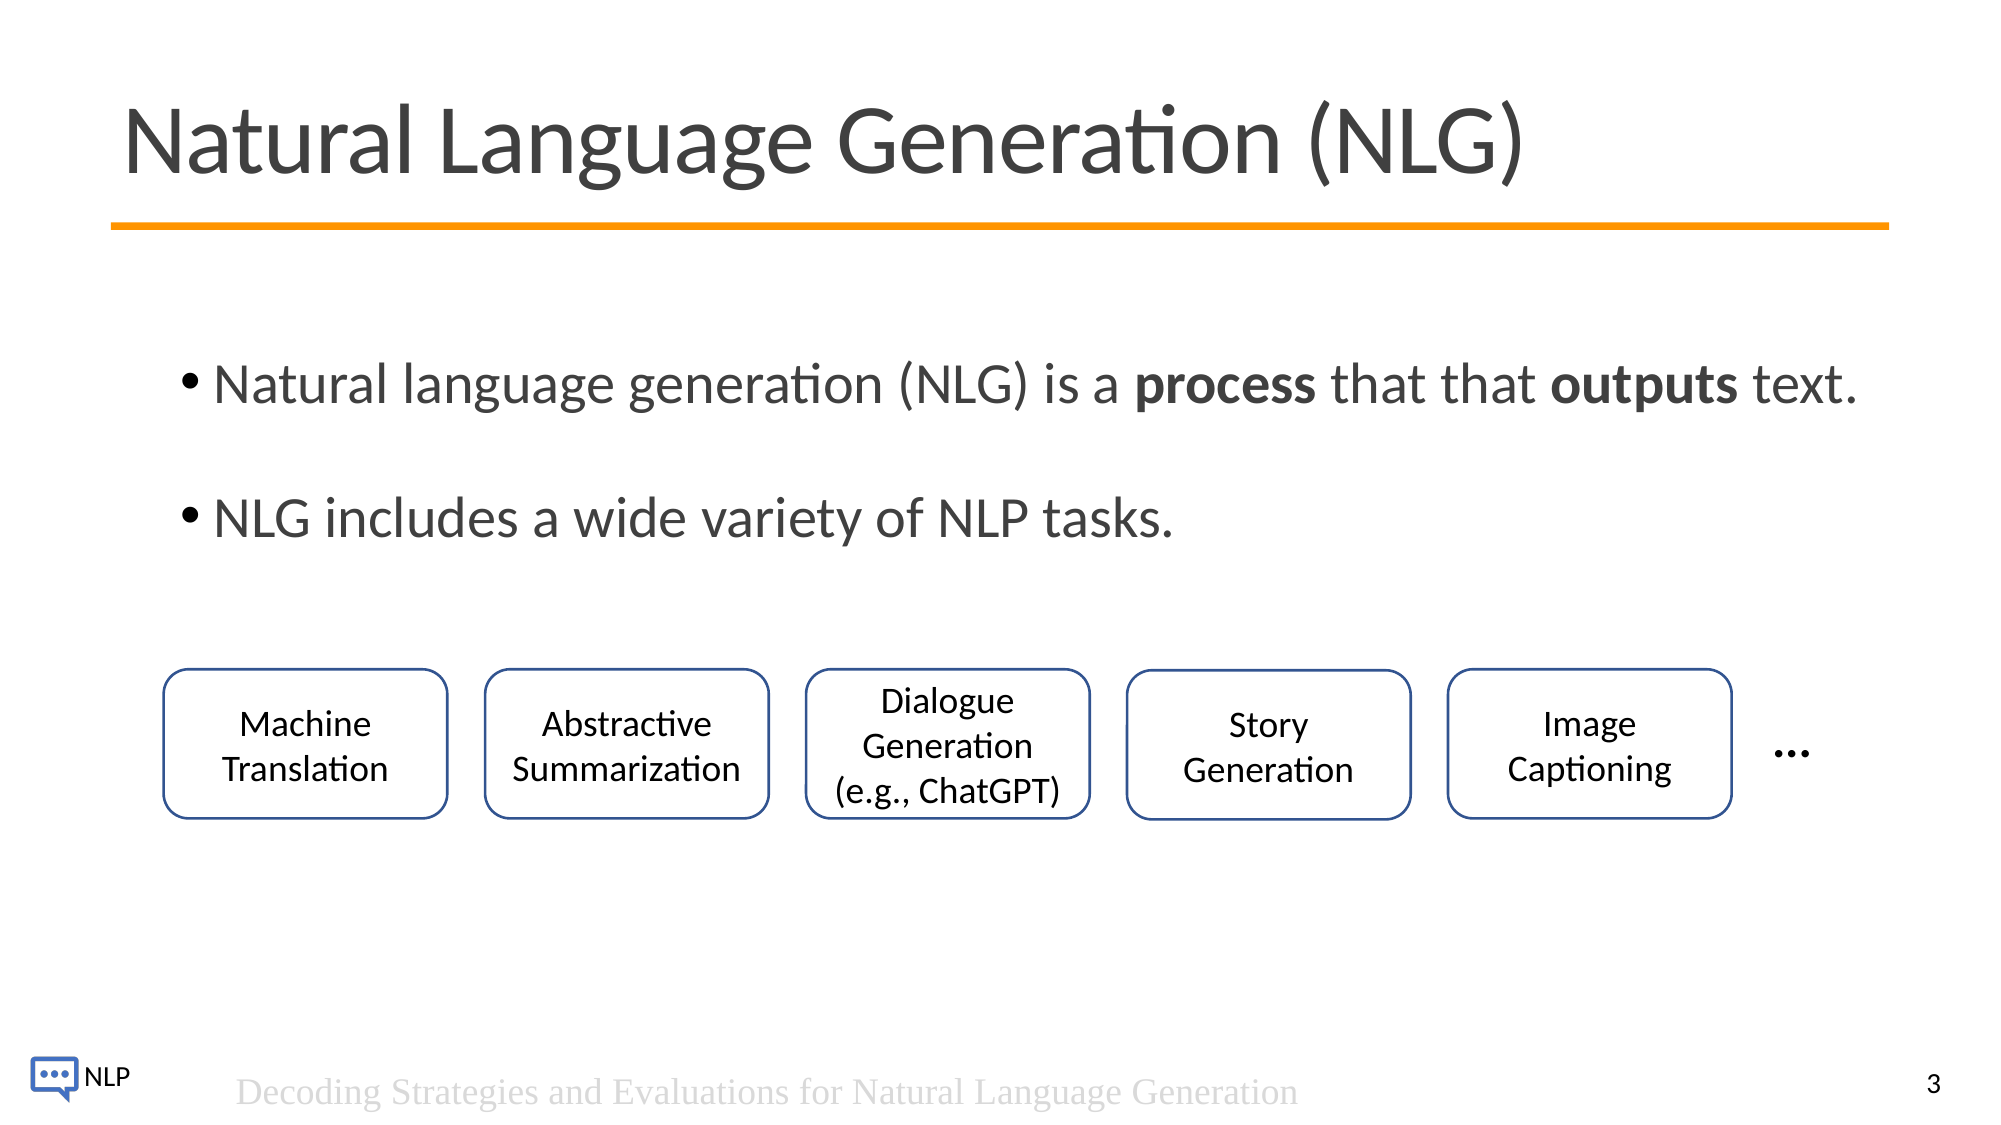

# Natural Language Generation (NLG)
 Natural language generation (NLG) is a process that that outputs text.
 NLG includes a wide variety of NLP tasks.
Machine Translation
Abstractive Summarization
Dialogue Generation
(e.g., ChatGPT)
Image Captioning
Story Generation
...
3
Decoding Strategies and Evaluations for Natural Language Generation